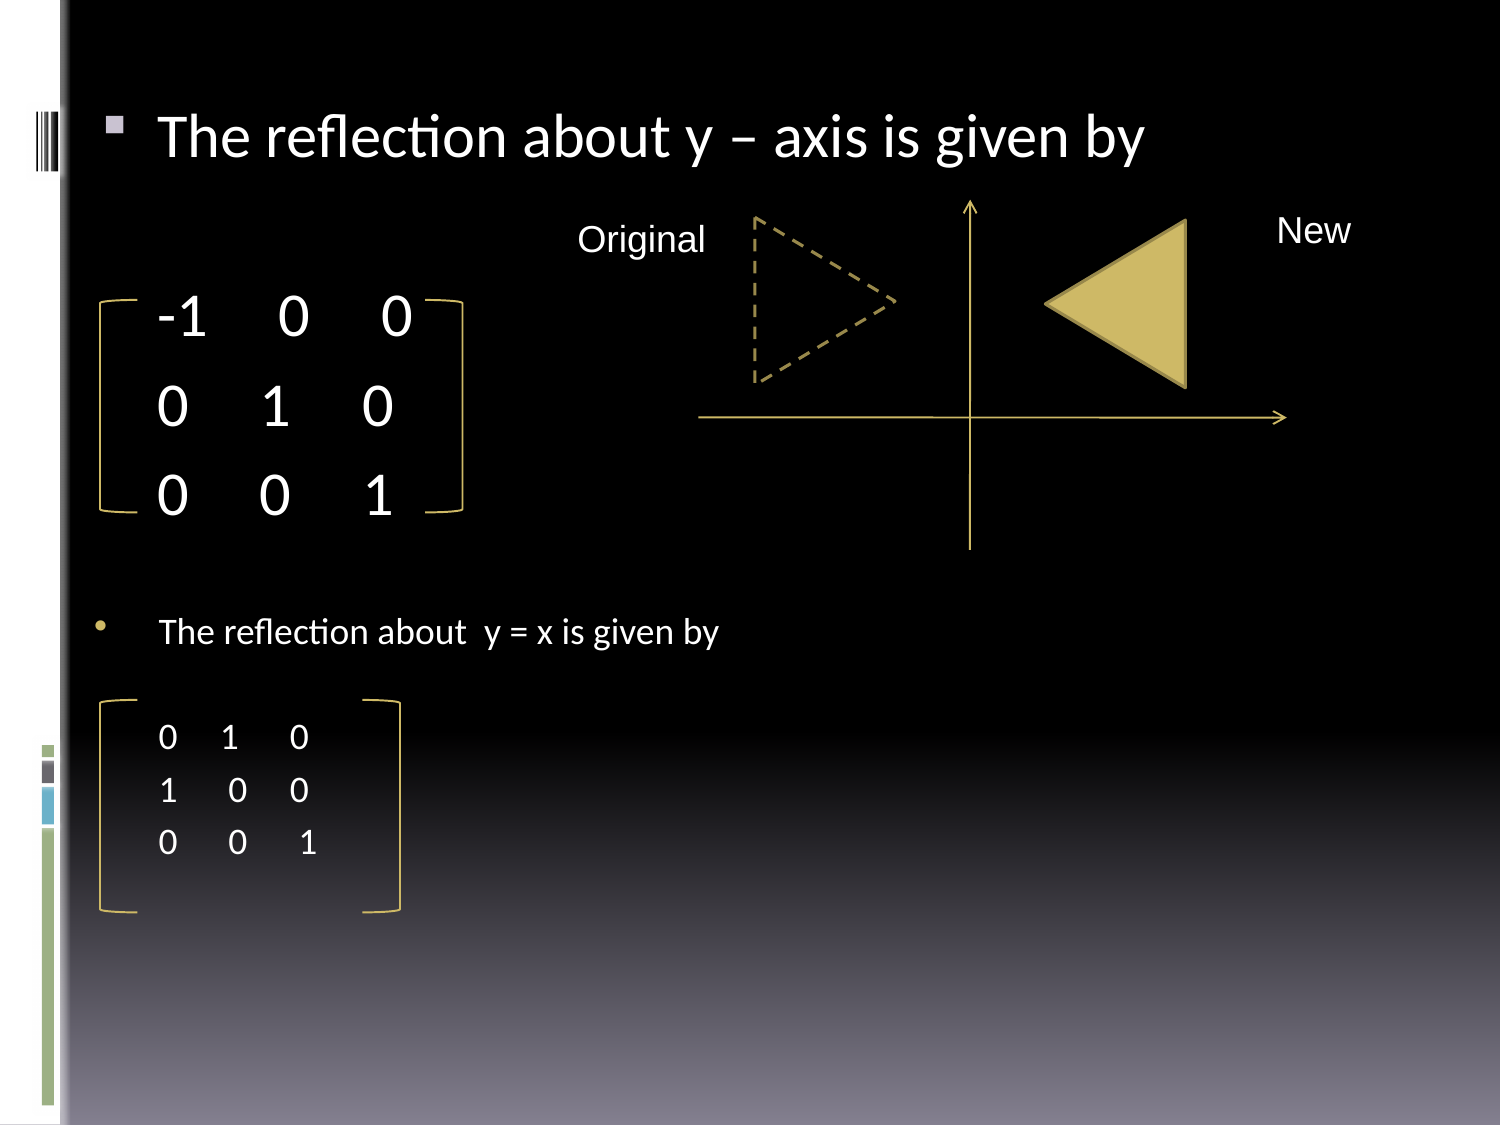

The reflection about y – axis is given by

	-1     0     0
	0     1     0
	0     0     1

   New
Original

The reflection about  y = x is given by

	0     1      0
	1      0     0
	0      0      1